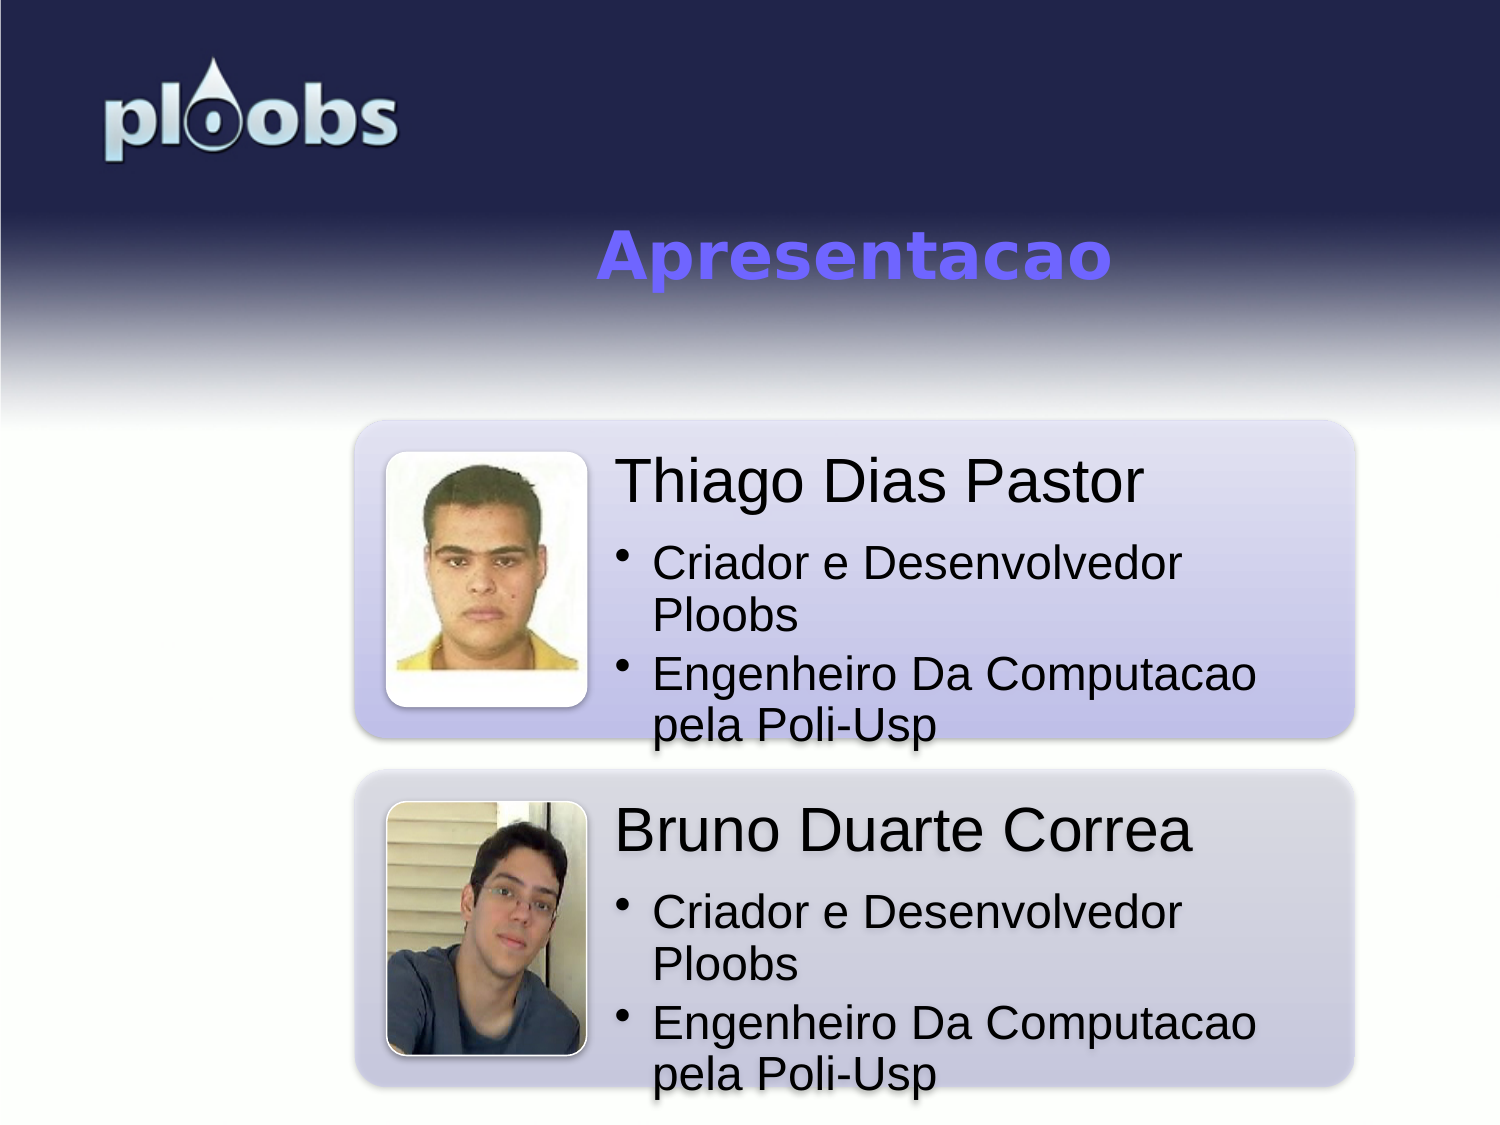

Apresentacao

Thiago Dias Pastor
Criador e Desenvolvedor Ploobs
Engenheiro Da Computacao pela Poli-Usp
Bruno Duarte Correa
Criador e Desenvolvedor Ploobs
Engenheiro Da Computacao pela Poli-Usp